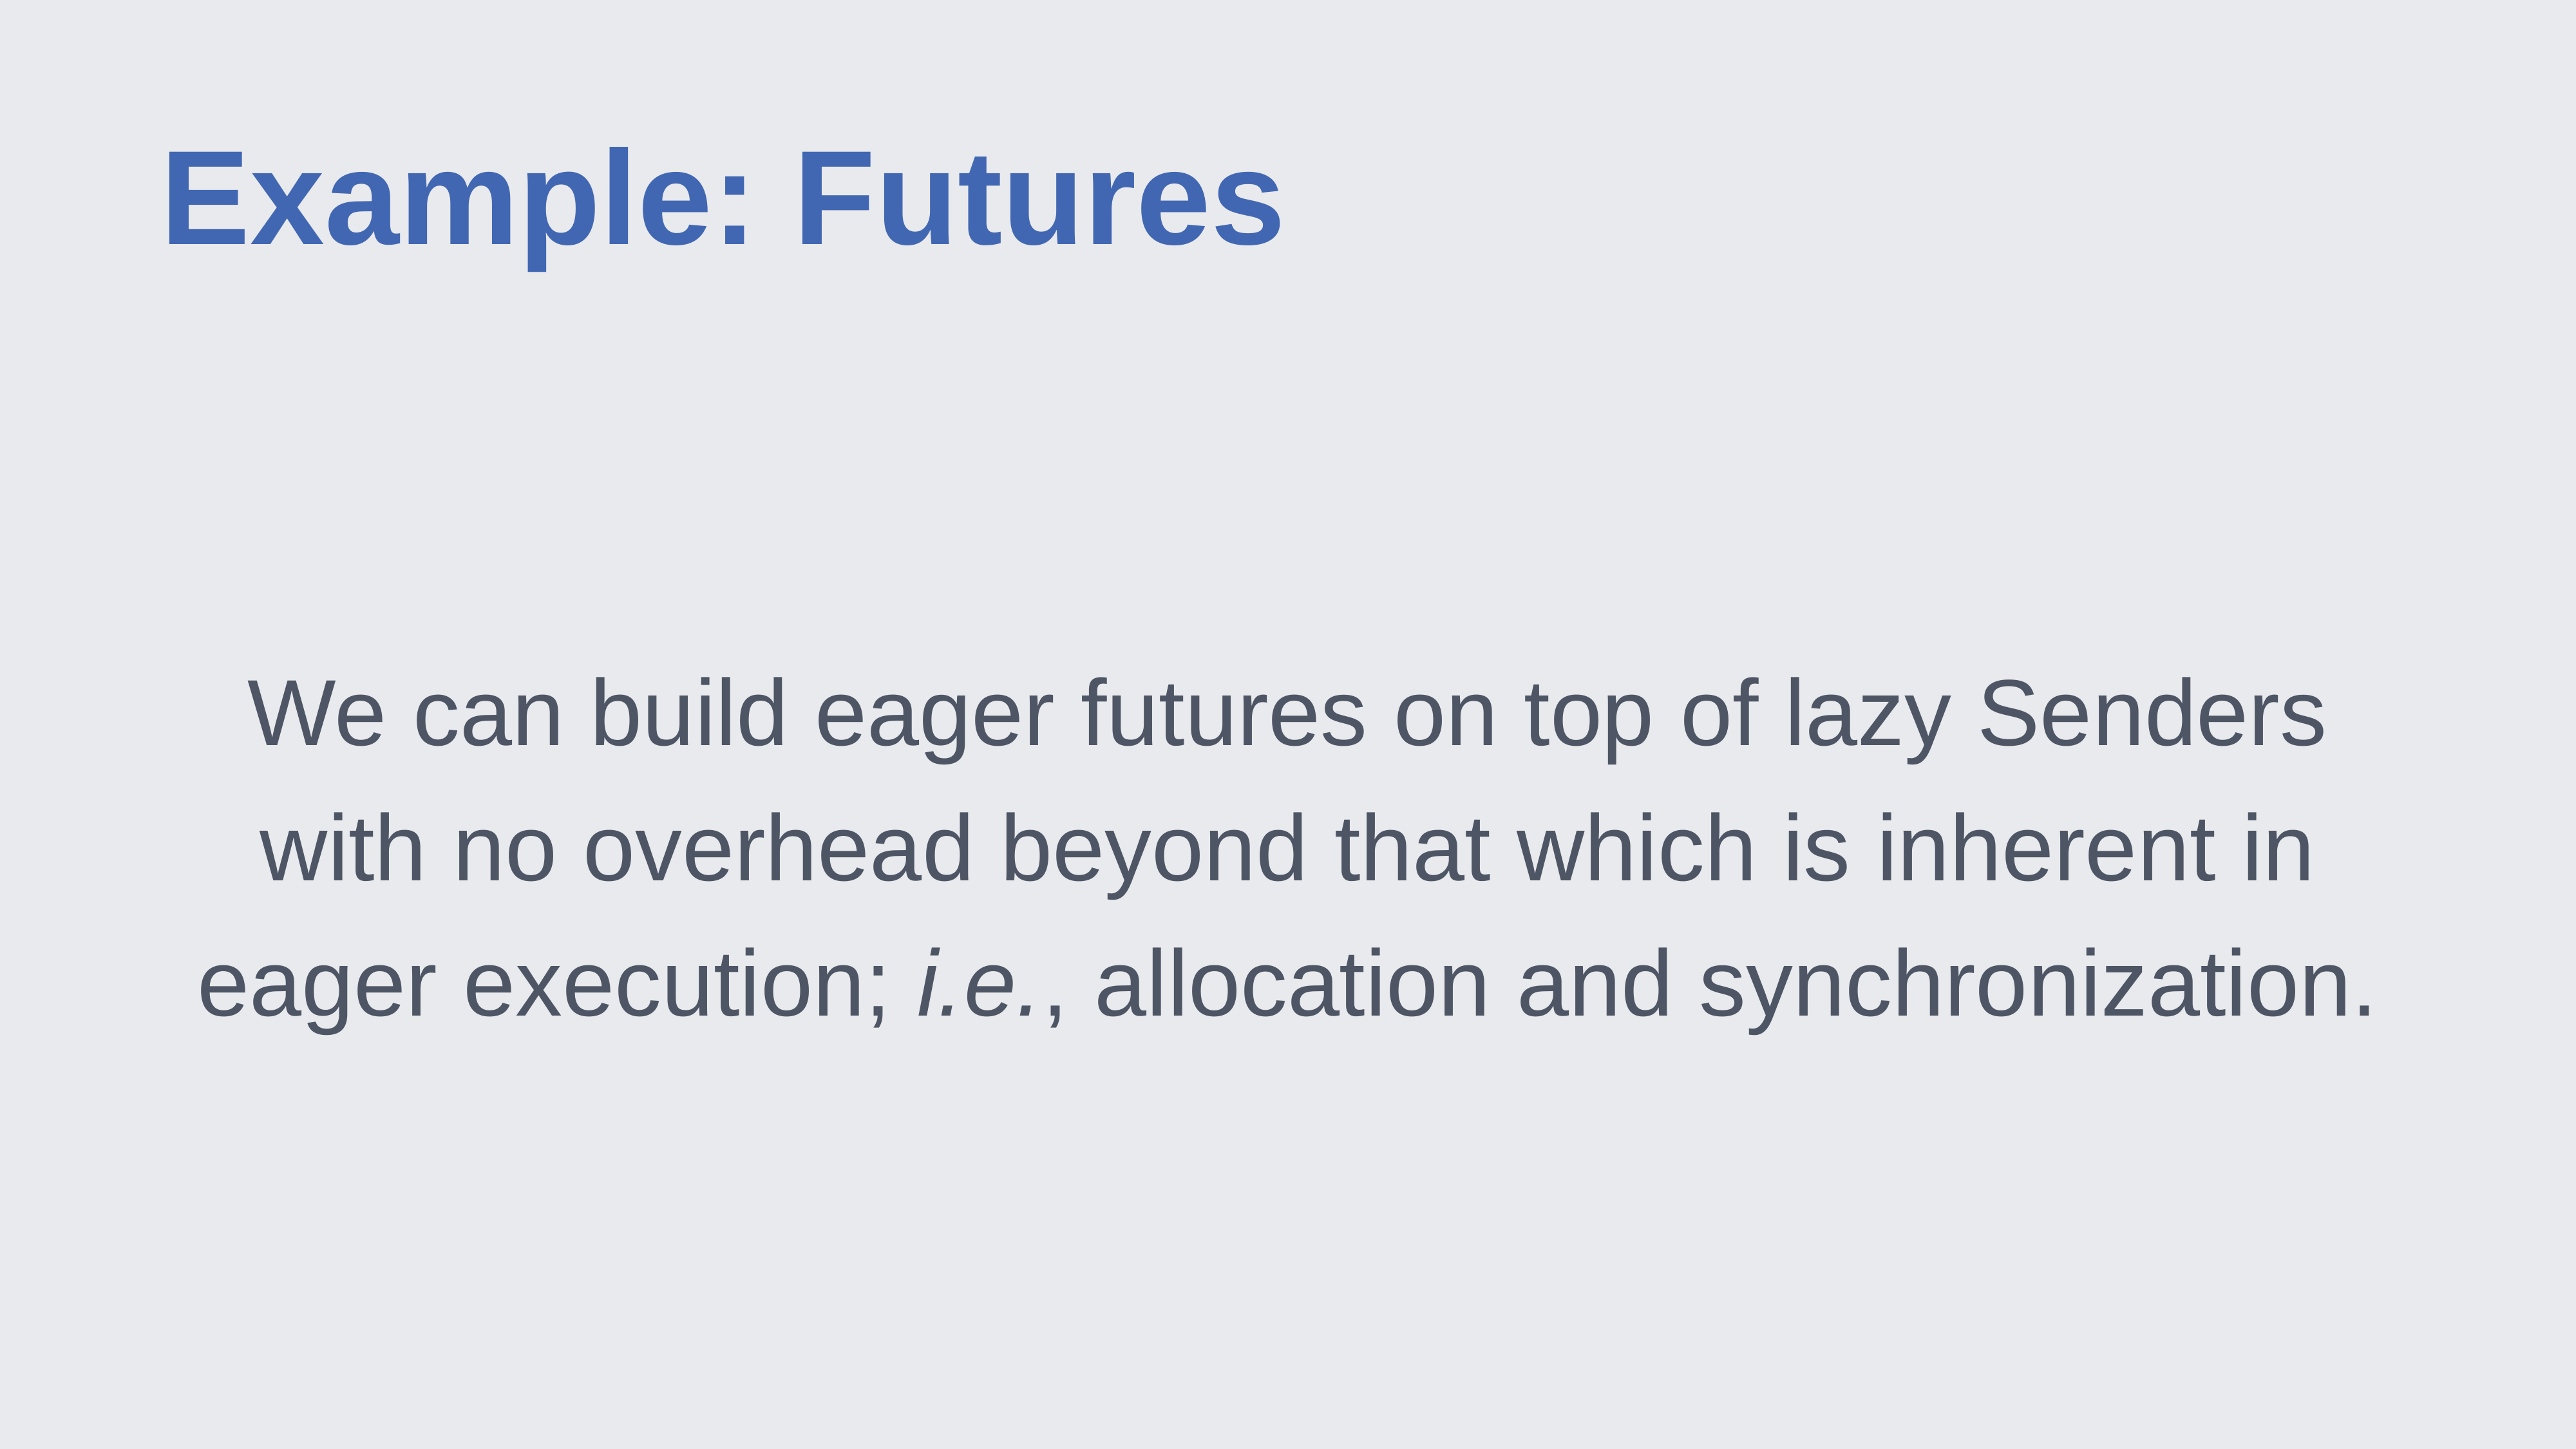

# Example: Futures
We can build eager futures on top of lazy Senders with no overhead beyond that which is inherent in eager execution; i.e., allocation and synchronization.